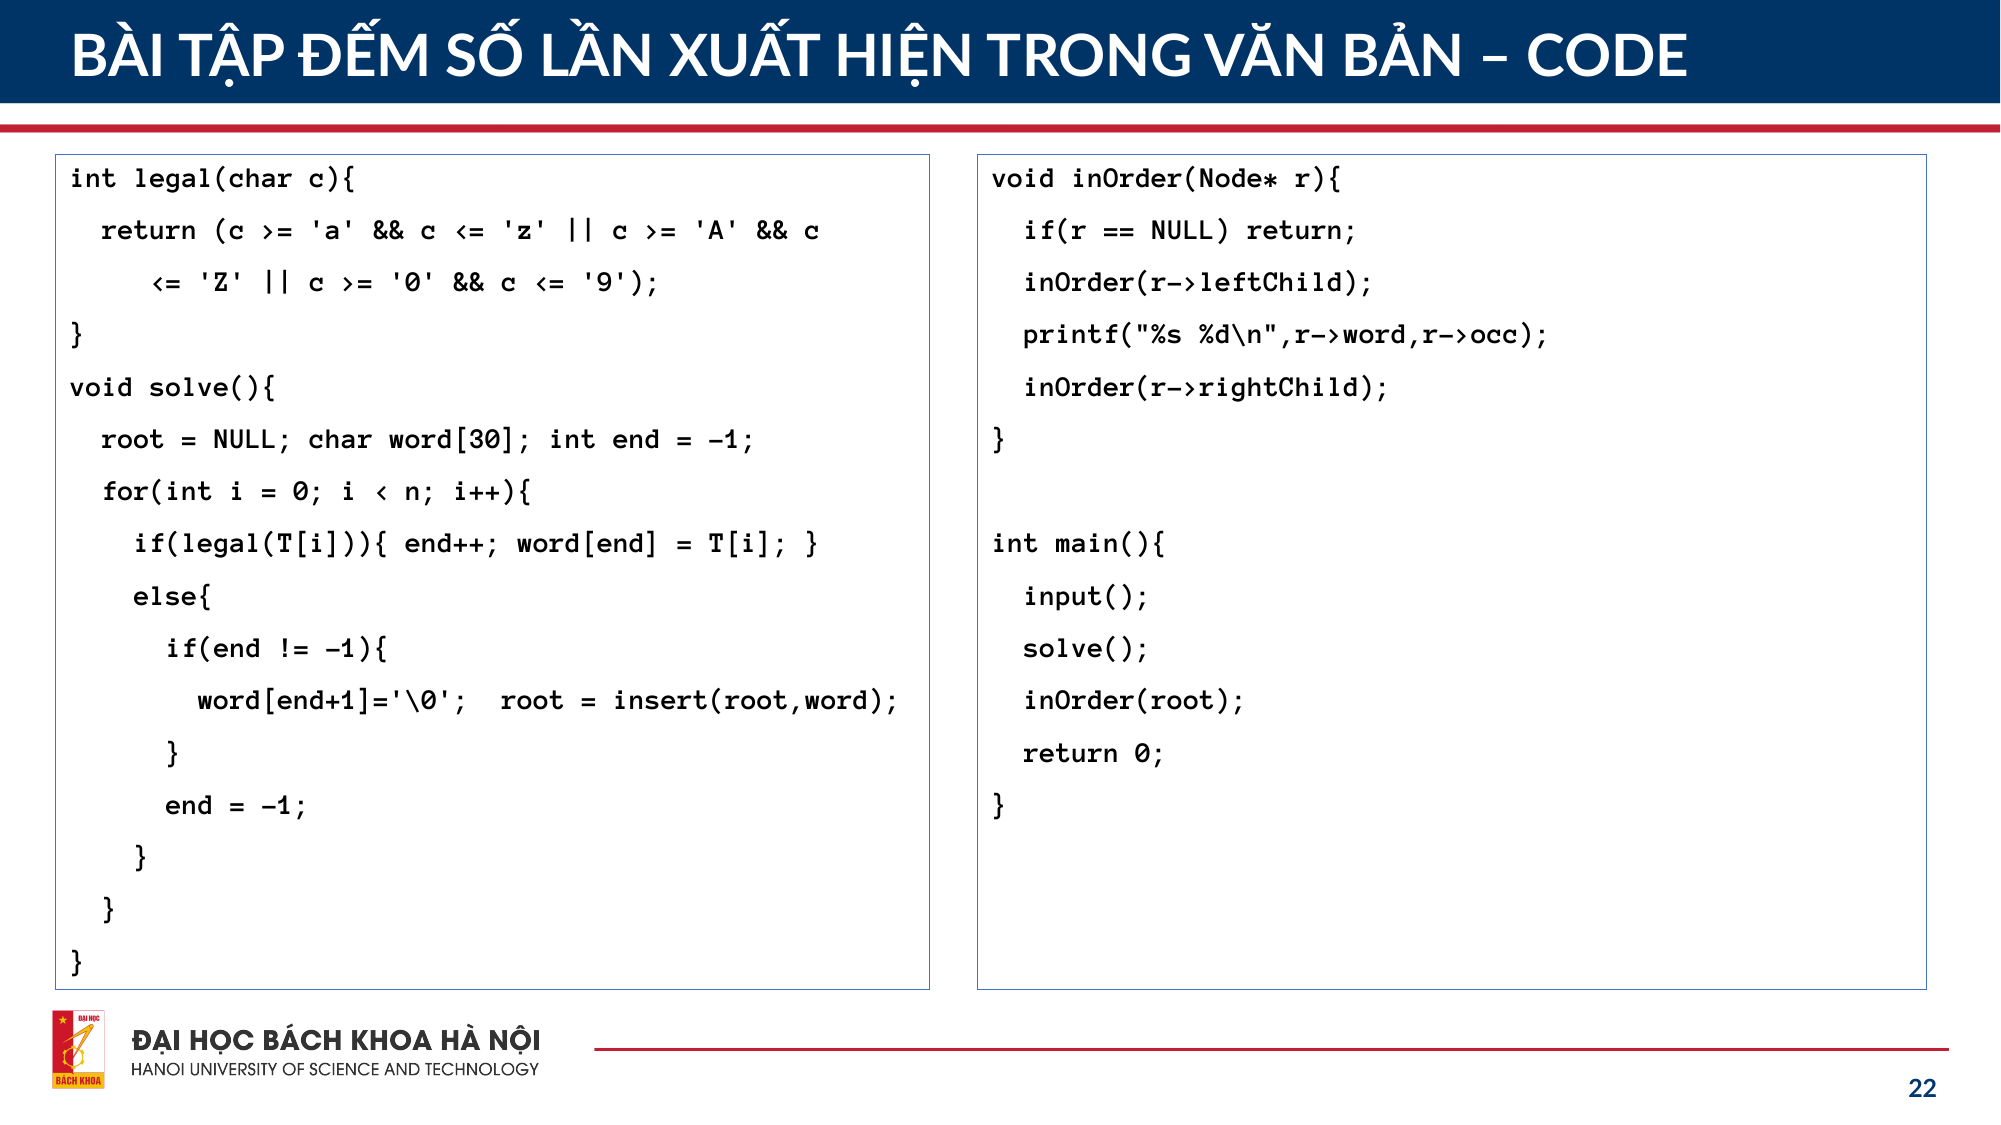

# BÀI TẬP ĐẾM SỐ LẦN XUẤT HIỆN TRONG VĂN BẢN – CODE
int legal(char c){
  return (c >= 'a' && c <= 'z' || c >= 'A' && c
     <= 'Z' || c >= '0' && c <= '9');
}
void solve(){
  root = NULL; char word[30]; int end = -1;
  for(int i = 0; i < n; i++){
    if(legal(T[i])){ end++; word[end] = T[i]; }
    else{
      if(end != -1){
        word[end+1]='\0';  root = insert(root,word);
      }
      end = -1;
    }
  }
}

void inOrder(Node* r){
  if(r == NULL) return;
  inOrder(r->leftChild);
  printf("%s %d\n",r->word,r->occ);
  inOrder(r->rightChild);
}

int main(){
  input();
  solve();
  inOrder(root);
  return 0;
}

22